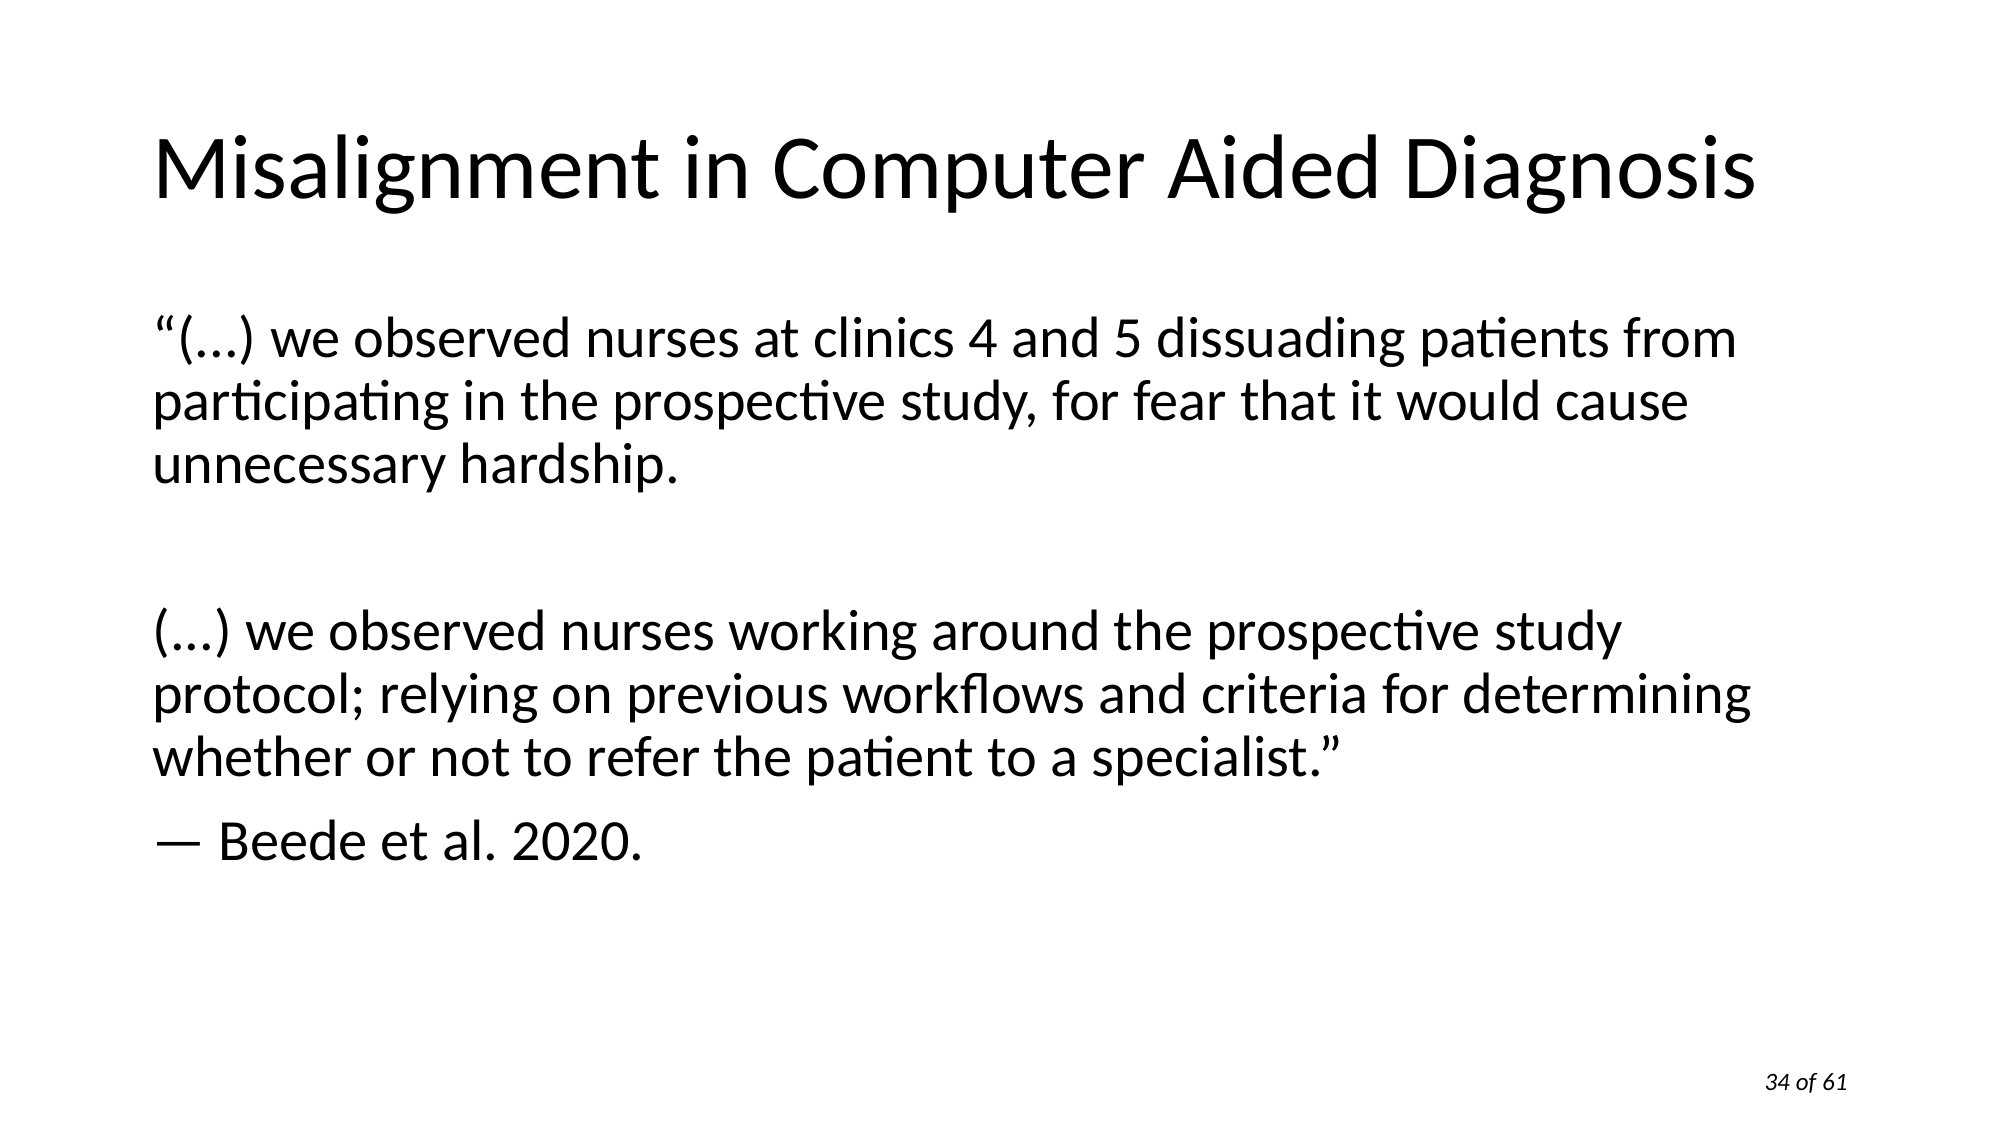

# Misalignment in Computer Aided Diagnosis
“(...) we observed nurses at clinics 4 and 5 dissuading patients from participating in the prospective study, for fear that it would cause unnecessary hardship.

(...) we observed nurses working around the prospective study protocol; relying on previous workflows and criteria for determining whether or not to refer the patient to a specialist.”
— Beede et al. 2020.